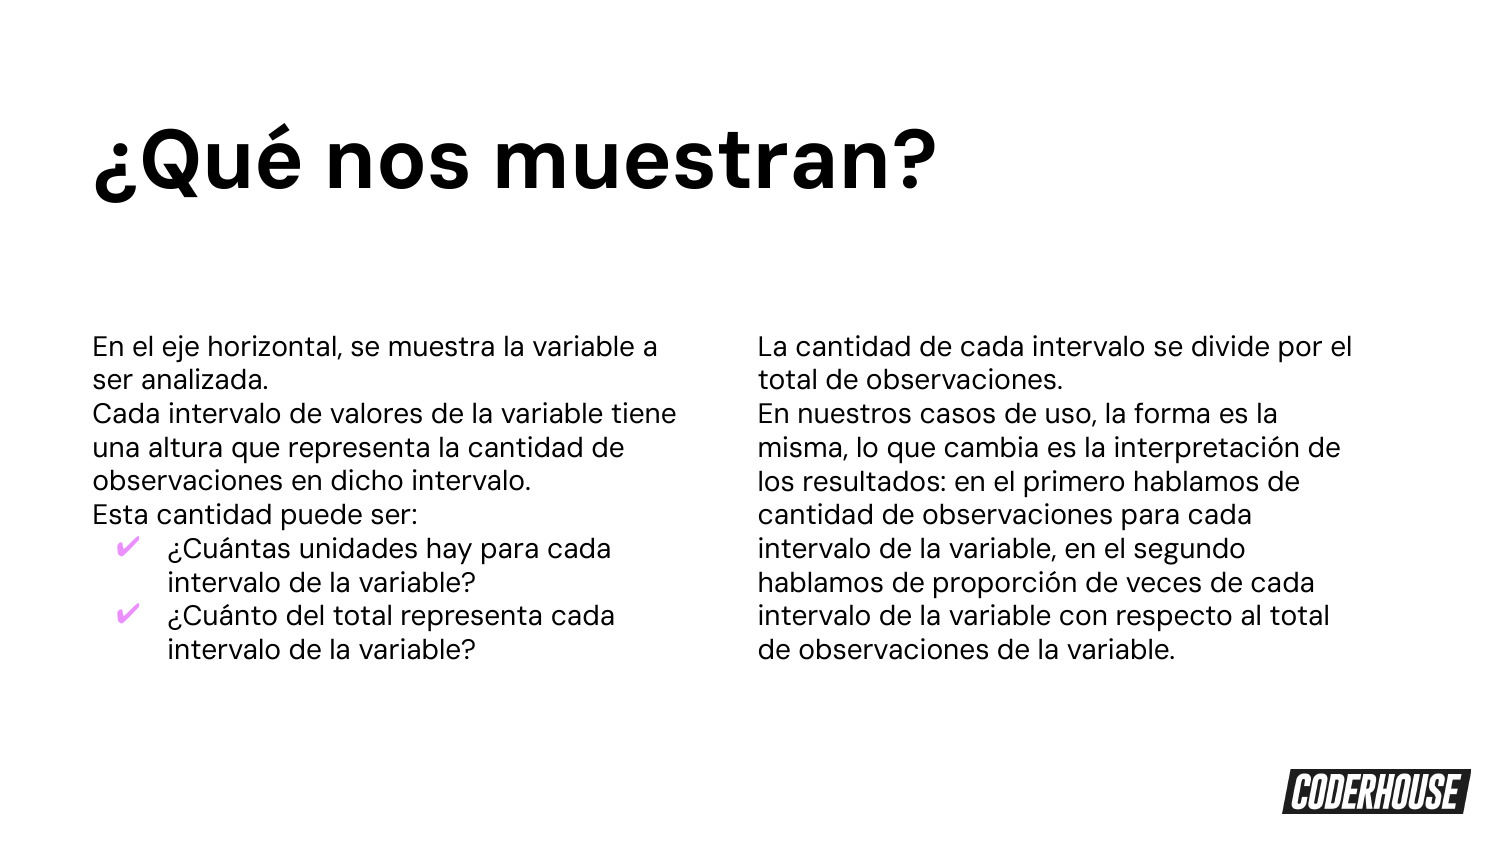

¿Qué nos muestran?

En el eje horizontal, se muestra la variable a ser analizada.
Cada intervalo de valores de la variable tiene una altura que representa la cantidad de observaciones en dicho intervalo.
Esta cantidad puede ser:
¿Cuántas unidades hay para cada intervalo de la variable?
¿Cuánto del total representa cada intervalo de la variable?

La cantidad de cada intervalo se divide por el total de observaciones.
En nuestros casos de uso, la forma es la misma, lo que cambia es la interpretación de los resultados: en el primero hablamos de cantidad de observaciones para cada intervalo de la variable, en el segundo hablamos de proporción de veces de cada intervalo de la variable con respecto al total de observaciones de la variable.